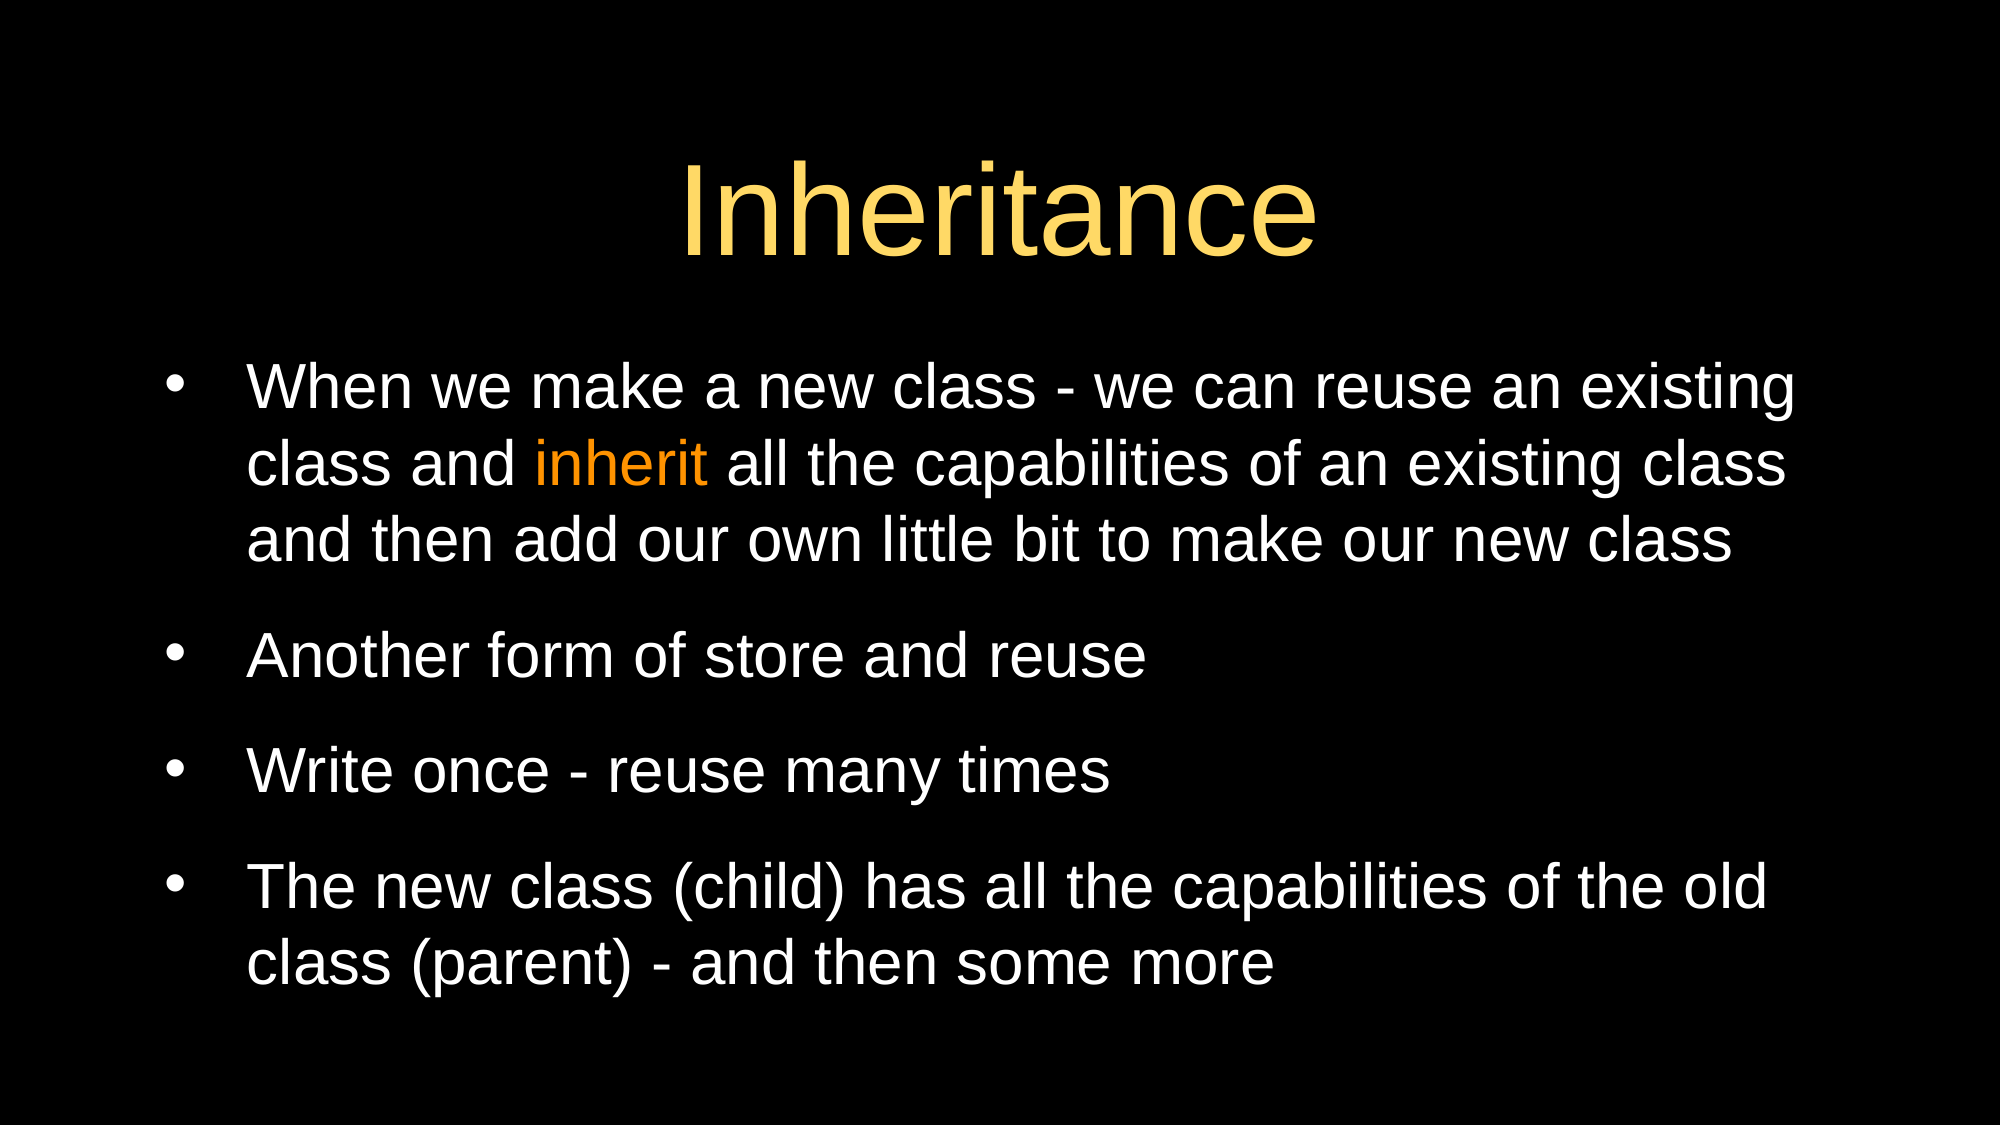

# Inheritance
When we make a new class - we can reuse an existing class and inherit all the capabilities of an existing class and then add our own little bit to make our new class
Another form of store and reuse
Write once - reuse many times
The new class (child) has all the capabilities of the old class (parent) - and then some more